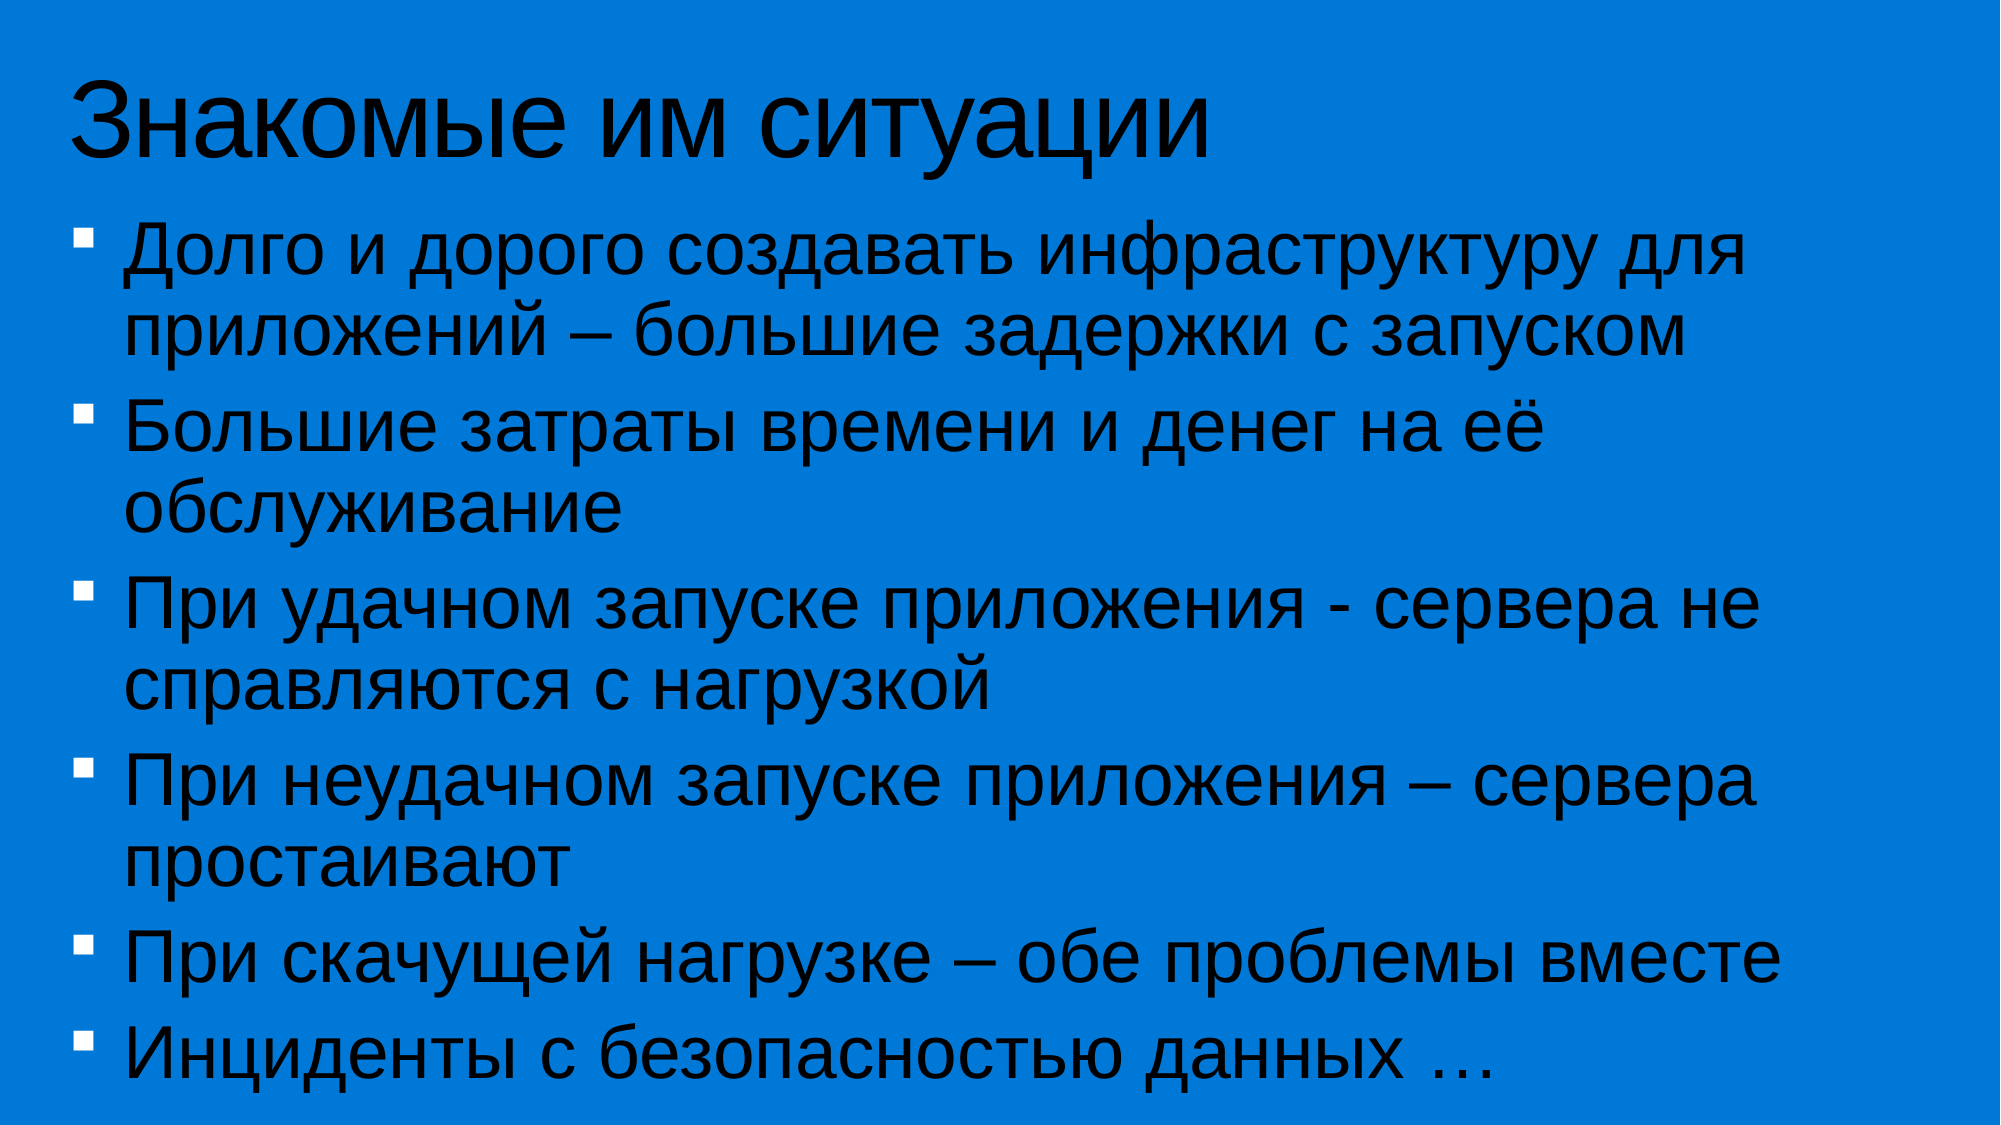

# Знакомые им ситуации
Долго и дорого создавать инфраструктуру для приложений – большие задержки с запуском
Большие затраты времени и денег на её обслуживание
При удачном запуске приложения - сервера не справляются с нагрузкой
При неудачном запуске приложения – сервера простаивают
При скачущей нагрузке – обе проблемы вместе
Инциденты с безопасностью данных …